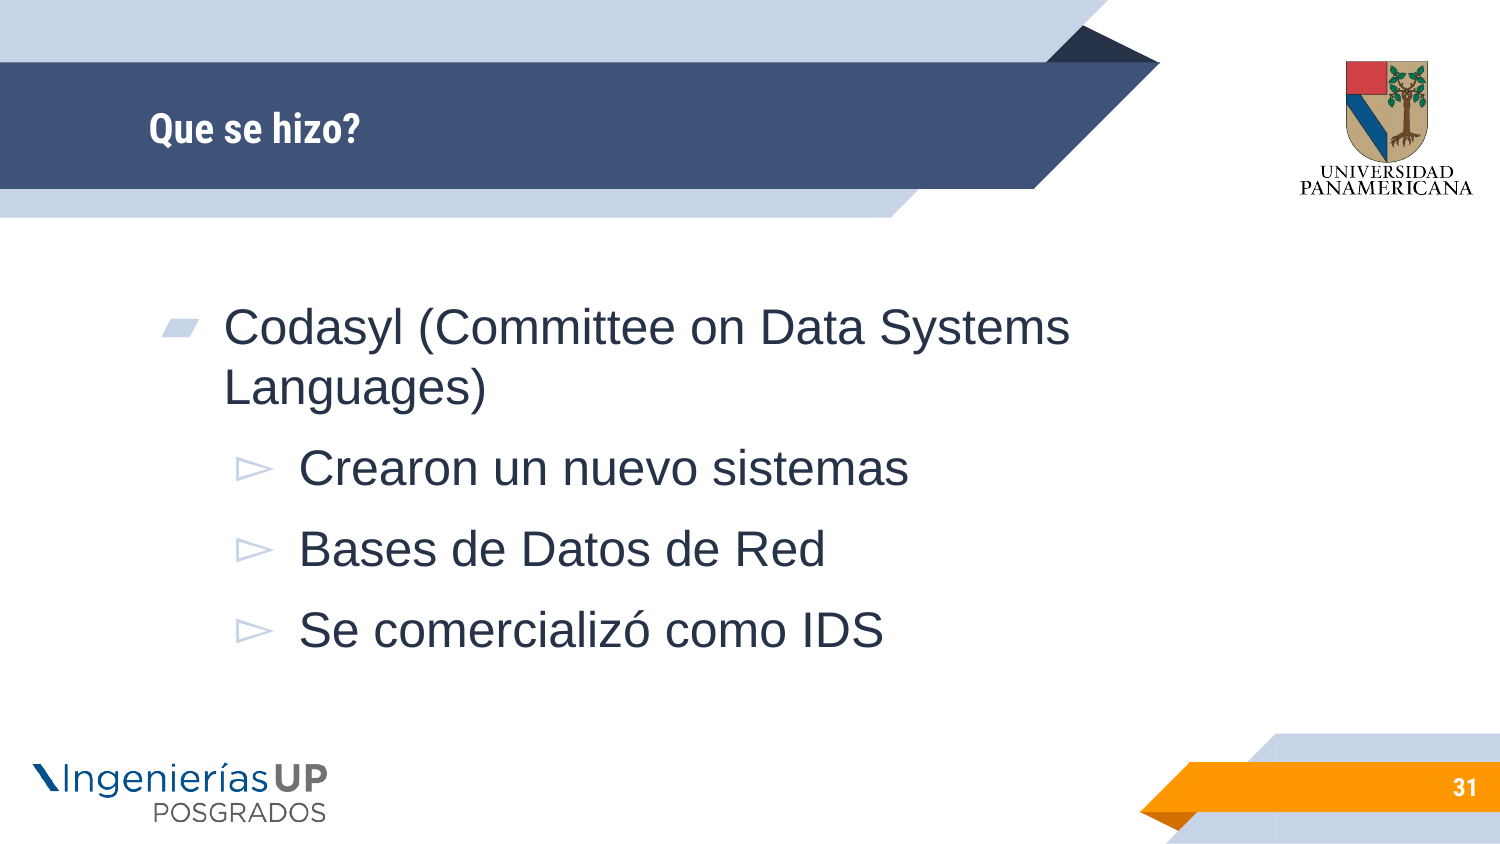

# Que se hizo?
Codasyl (Committee on Data Systems Languages)
Crearon un nuevo sistemas
Bases de Datos de Red
Se comercializó como IDS
31